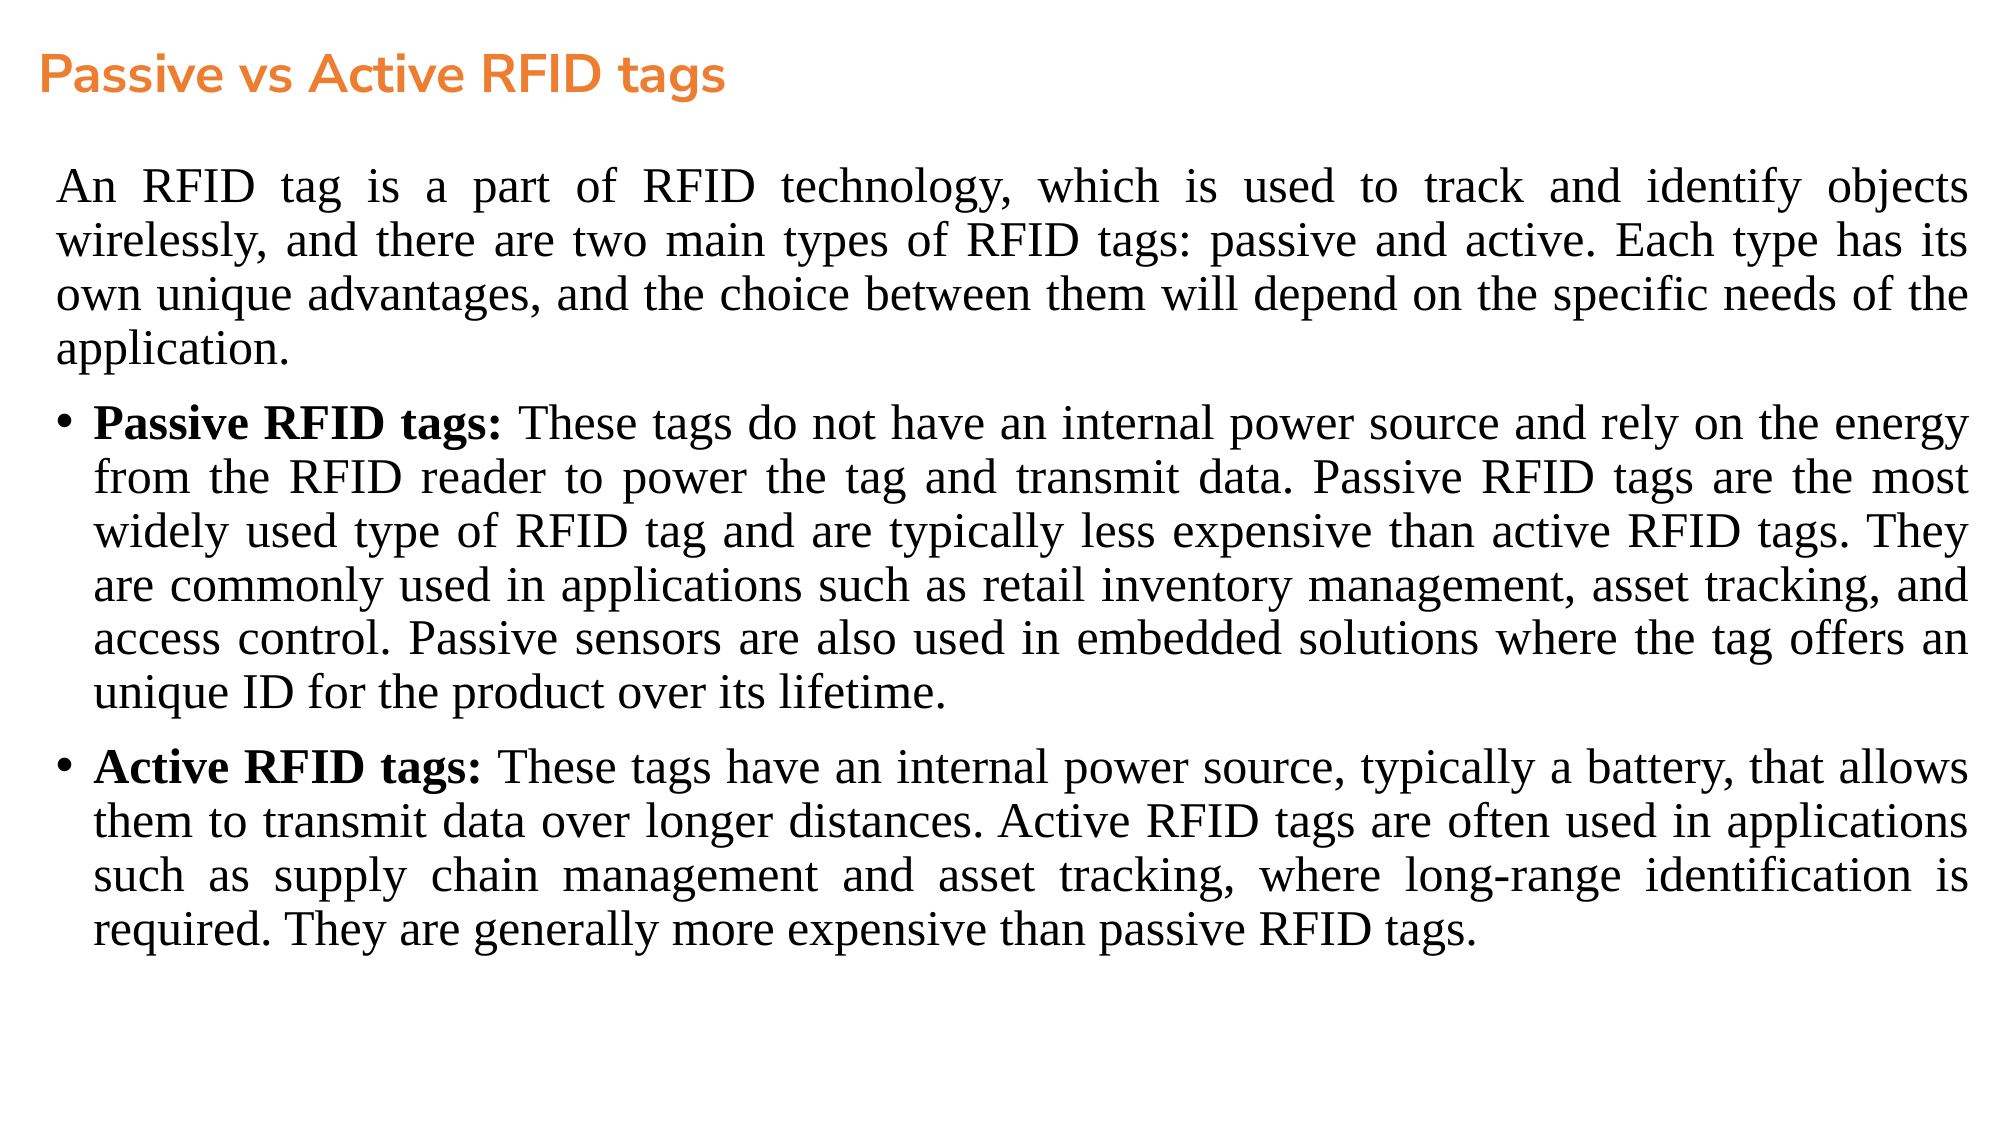

# Passive vs Active RFID tags
An RFID tag is a part of RFID technology, which is used to track and identify objects wirelessly, and there are two main types of RFID tags: passive and active. Each type has its own unique advantages, and the choice between them will depend on the specific needs of the application.
Passive RFID tags: These tags do not have an internal power source and rely on the energy from the RFID reader to power the tag and transmit data. Passive RFID tags are the most widely used type of RFID tag and are typically less expensive than active RFID tags. They are commonly used in applications such as retail inventory management, asset tracking, and access control. Passive sensors are also used in embedded solutions where the tag offers an unique ID for the product over its lifetime.
Active RFID tags: These tags have an internal power source, typically a battery, that allows them to transmit data over longer distances. Active RFID tags are often used in applications such as supply chain management and asset tracking, where long-range identification is required. They are generally more expensive than passive RFID tags.